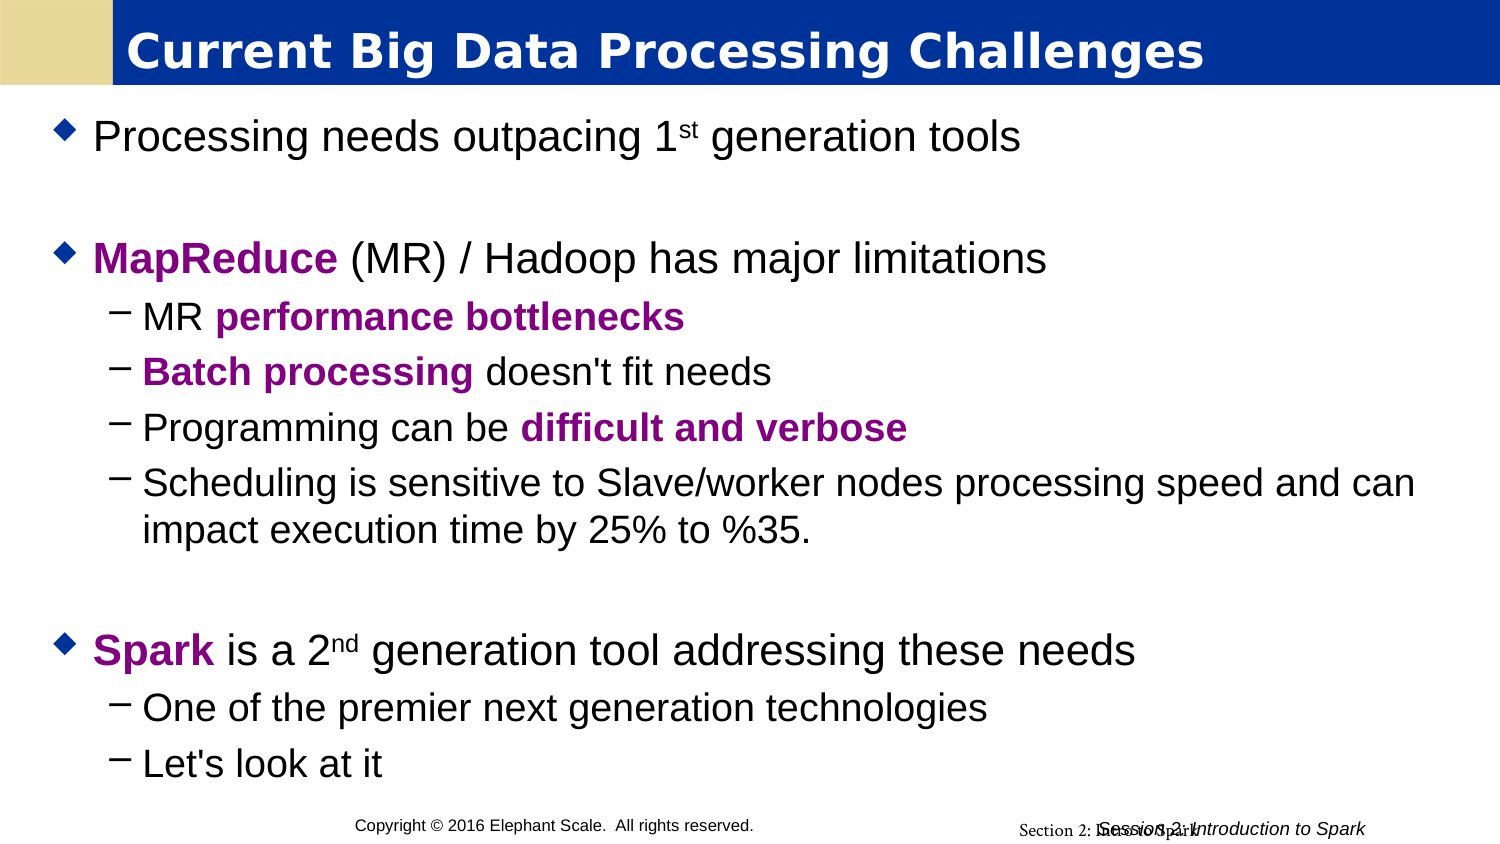

# Current Big Data Processing Challenges
Processing needs outpacing 1st generation tools

MapReduce (MR) / Hadoop has major limitations
MR performance bottlenecks
Batch processing doesn't fit needs
Programming can be difficult and verbose
Scheduling is sensitive to Slave/worker nodes processing speed and can impact execution time by 25% to %35.

Spark is a 2nd generation tool addressing these needs
One of the premier next generation technologies
Let's look at it

Copyright © 2016 Elephant Scale.  All rights reserved.
Session 2: Introduction to Spark